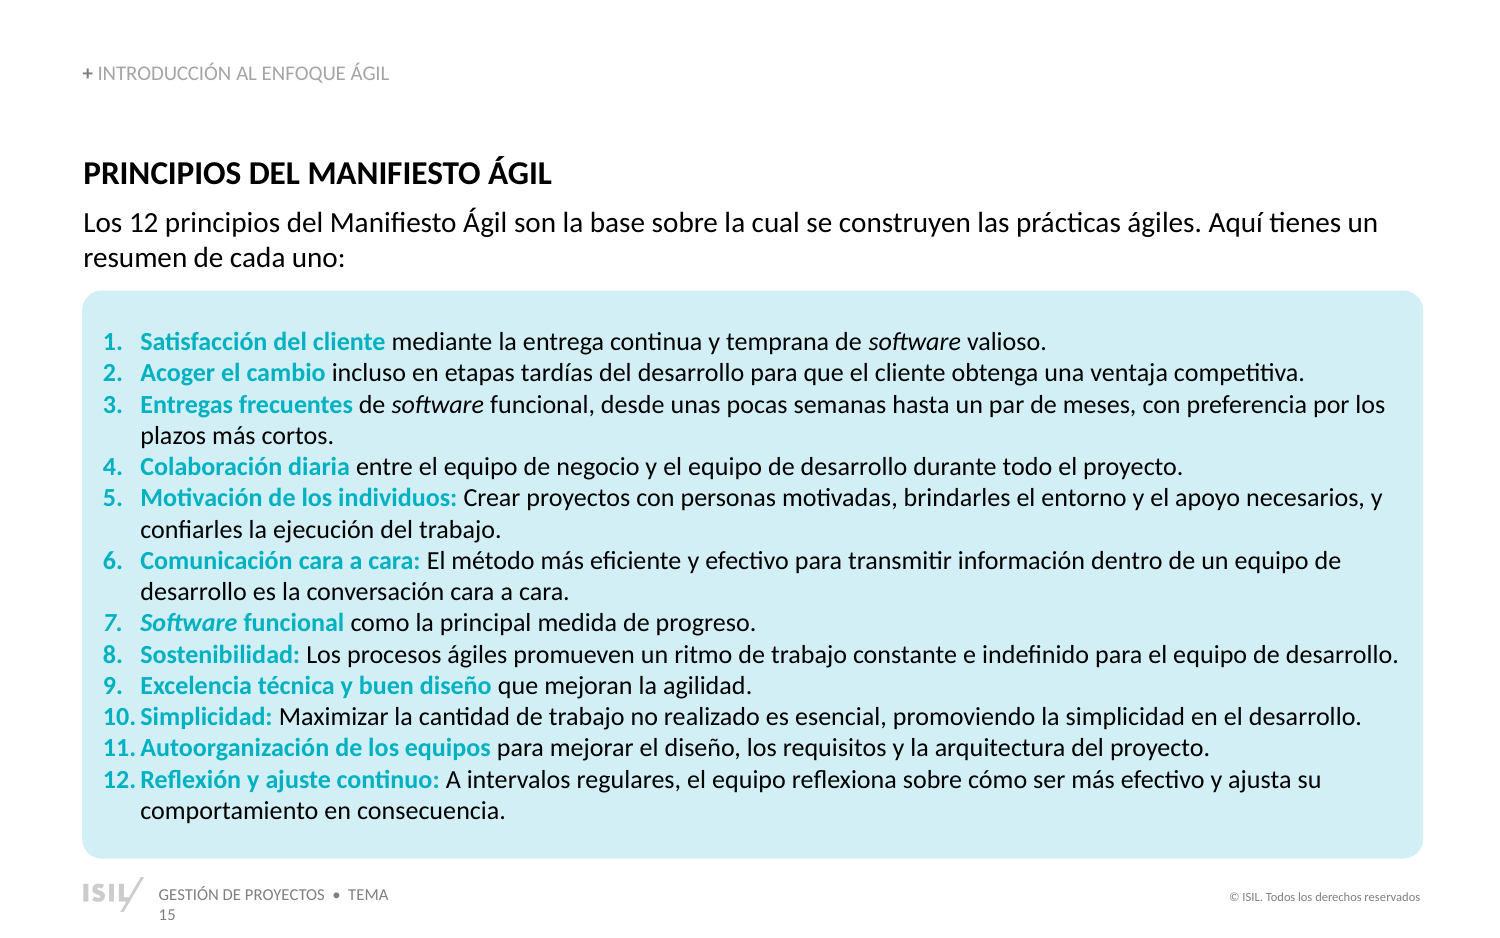

+ INTRODUCCIÓN AL ENFOQUE ÁGIL
PRINCIPIOS DEL MANIFIESTO ÁGIL
Los 12 principios del Manifiesto Ágil son la base sobre la cual se construyen las prácticas ágiles. Aquí tienes un resumen de cada uno:
Satisfacción del cliente mediante la entrega continua y temprana de software valioso.
Acoger el cambio incluso en etapas tardías del desarrollo para que el cliente obtenga una ventaja competitiva.
Entregas frecuentes de software funcional, desde unas pocas semanas hasta un par de meses, con preferencia por los plazos más cortos.
Colaboración diaria entre el equipo de negocio y el equipo de desarrollo durante todo el proyecto.
Motivación de los individuos: Crear proyectos con personas motivadas, brindarles el entorno y el apoyo necesarios, y confiarles la ejecución del trabajo.
Comunicación cara a cara: El método más eficiente y efectivo para transmitir información dentro de un equipo de desarrollo es la conversación cara a cara.
Software funcional como la principal medida de progreso.
Sostenibilidad: Los procesos ágiles promueven un ritmo de trabajo constante e indefinido para el equipo de desarrollo.
Excelencia técnica y buen diseño que mejoran la agilidad.
Simplicidad: Maximizar la cantidad de trabajo no realizado es esencial, promoviendo la simplicidad en el desarrollo.
Autoorganización de los equipos para mejorar el diseño, los requisitos y la arquitectura del proyecto.
Reflexión y ajuste continuo: A intervalos regulares, el equipo reflexiona sobre cómo ser más efectivo y ajusta su comportamiento en consecuencia.